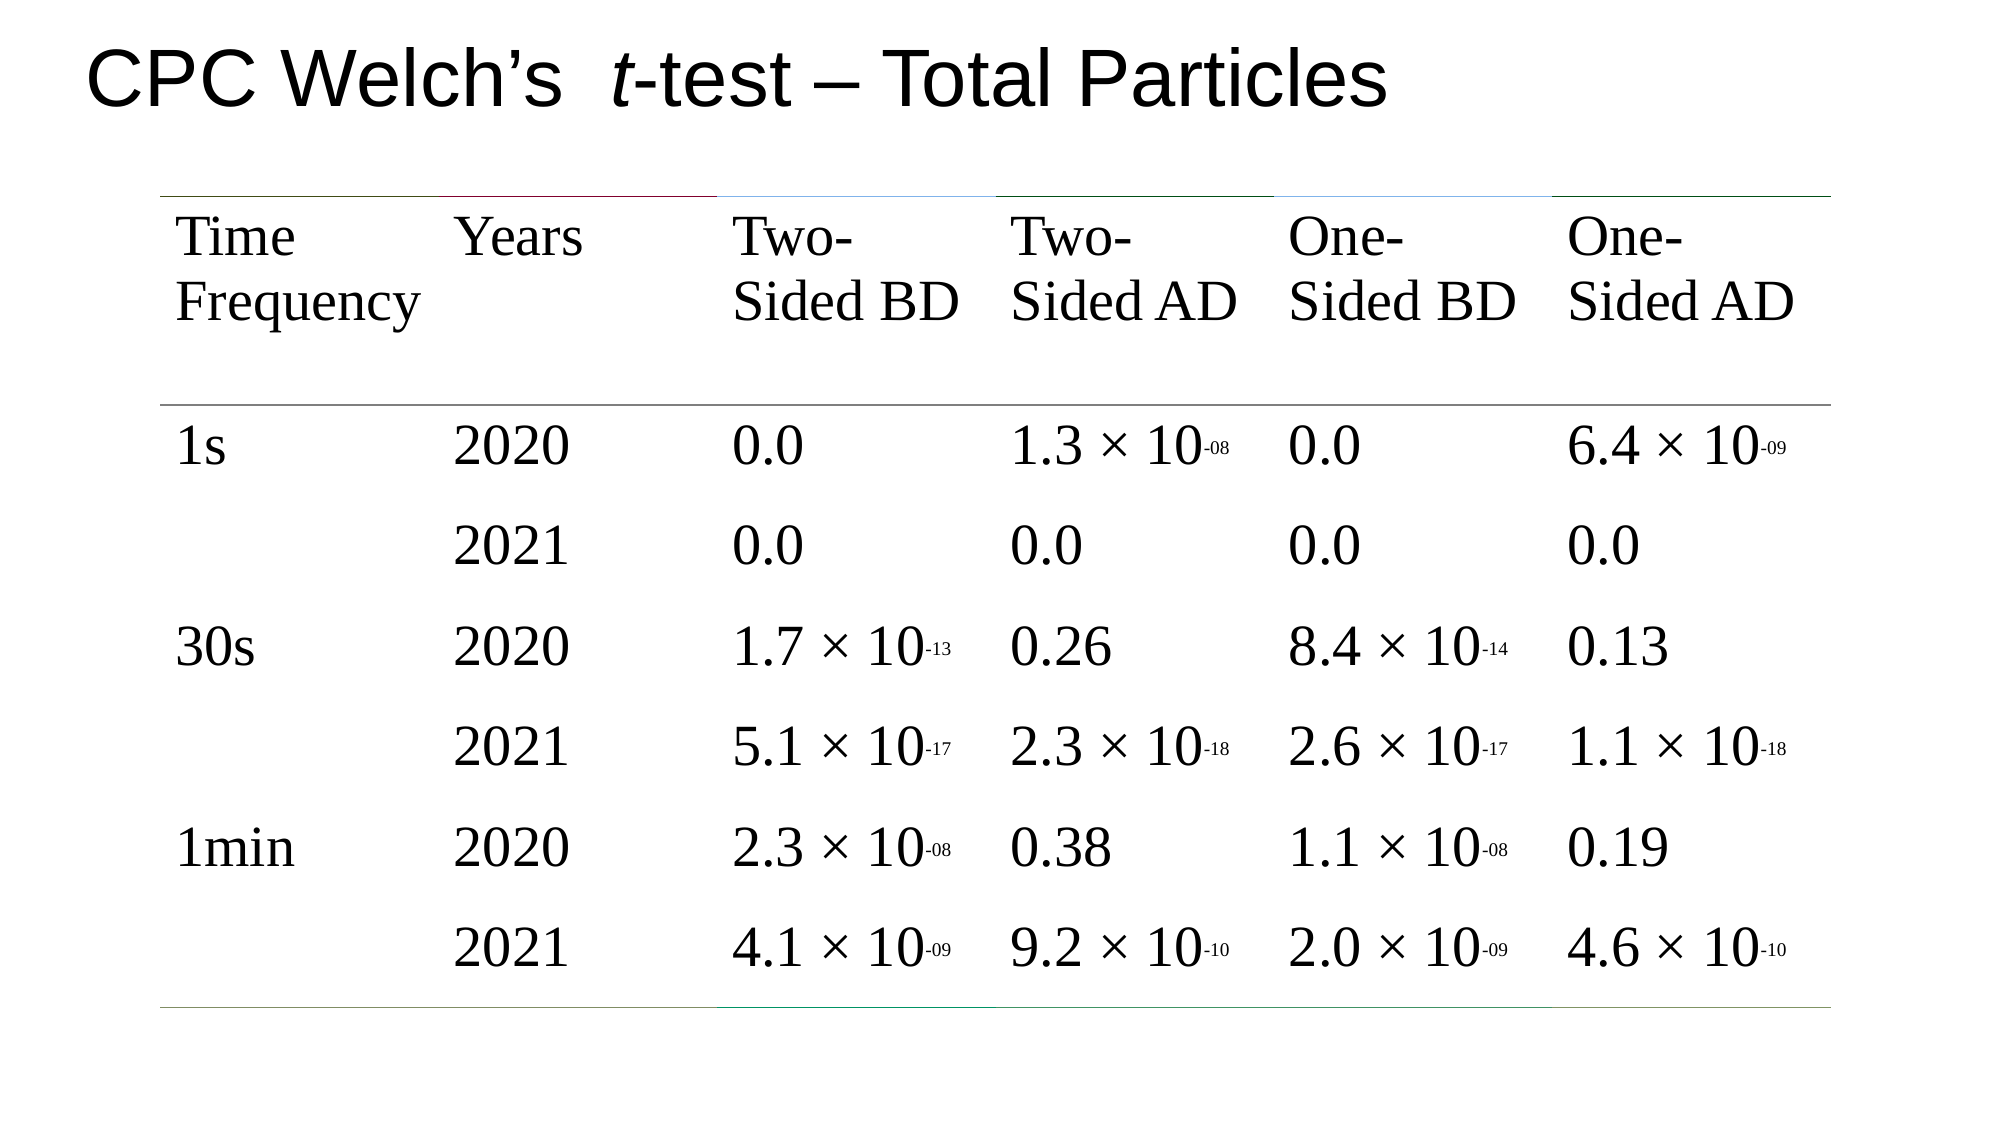

# CPC Welch’s  t-test – Total Particles
| Time Frequency | Years | Two-Sided BD | Two-Sided AD | One-Sided BD | One-Sided AD |
| --- | --- | --- | --- | --- | --- |
| 1s | 2020 | 0.0 | 1.3 × 10-08 | 0.0 | 6.4 × 10-09 |
|  | 2021 | 0.0 | 0.0 | 0.0 | 0.0 |
| 30s | 2020 | 1.7 × 10-13 | 0.26 | 8.4 × 10-14 | 0.13 |
|  | 2021 | 5.1 × 10-17 | 2.3 × 10-18 | 2.6 × 10-17 | 1.1 × 10-18 |
| 1min | 2020 | 2.3 × 10-08 | 0.38 | 1.1 × 10-08 | 0.19 |
|  | 2021 | 4.1 × 10-09 | 9.2 × 10-10 | 2.0 × 10-09 | 4.6 × 10-10 |